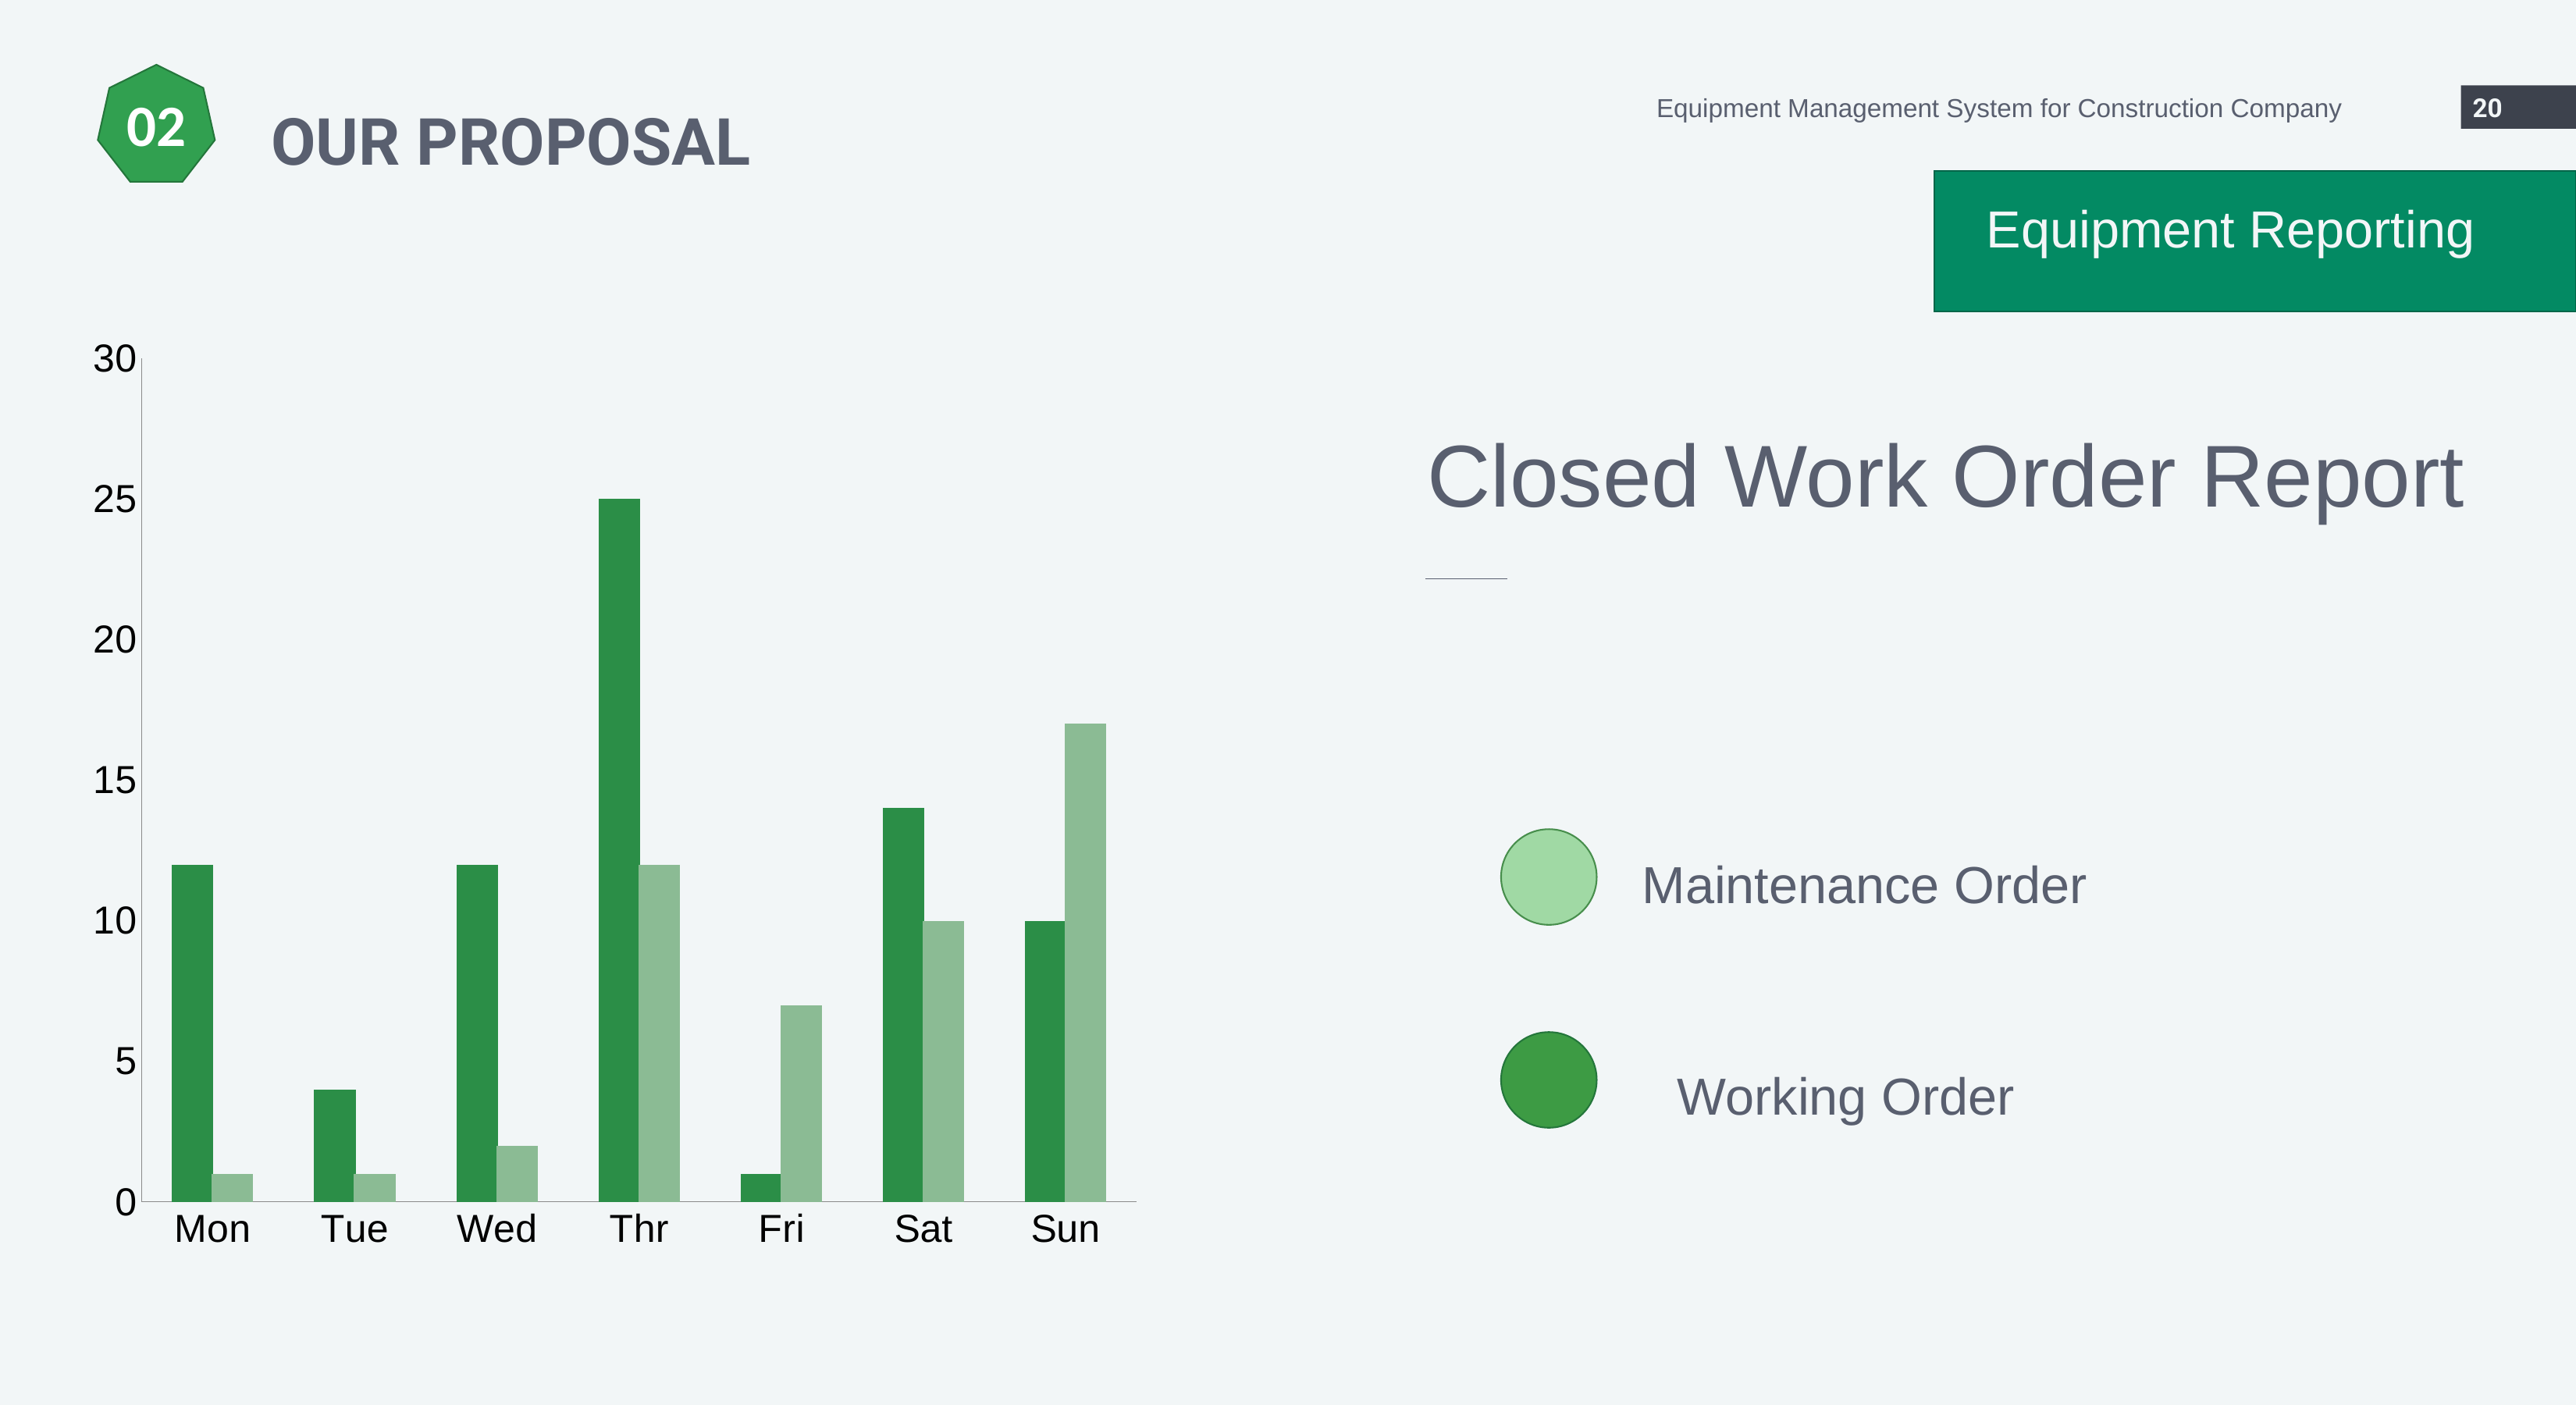

02
Equipment Management System for Construction Company
20
OUR PROPOSAL
Equipment Reporting

### Chart

| Category | Series One | Series Two |
|---|---|---|
| Mon | 12.0 | 1.0 |
| Tue | 4.0 | 1.0 |
| Wed | 12.0 | 2.0 |
| Thr | 25.0 | 12.0 |
| Fri | 1.0 | 7.0 |
| Sat | 14.0 | 10.0 |
| Sun | 10.0 | 17.0 |
Closed Work Order Report

Maintenance Order

Working Order